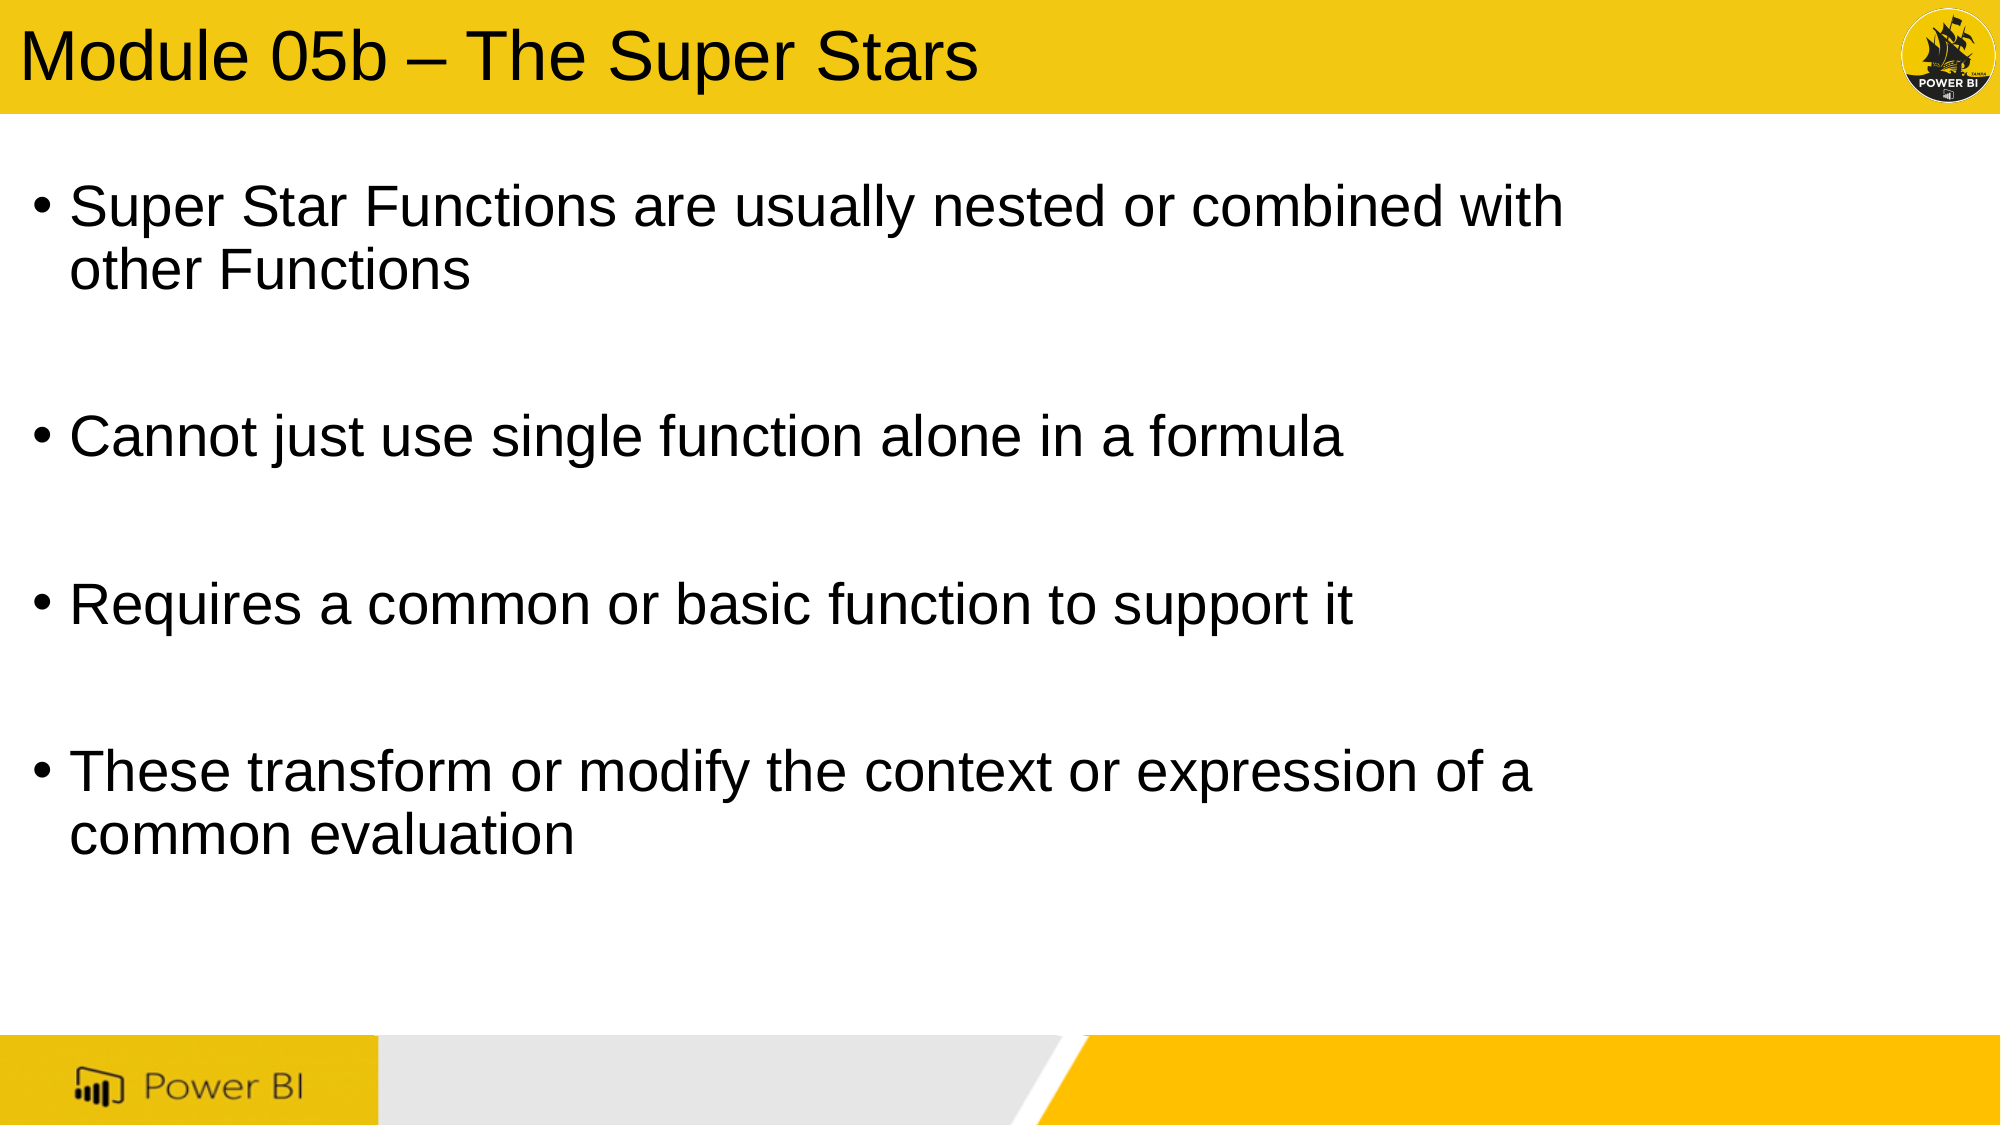

# Module 05b – The Super Stars
Super Star Functions are usually nested or combined with other Functions

Cannot just use single function alone in a formula

Requires a common or basic function to support it

These transform or modify the context or expression of a common evaluation